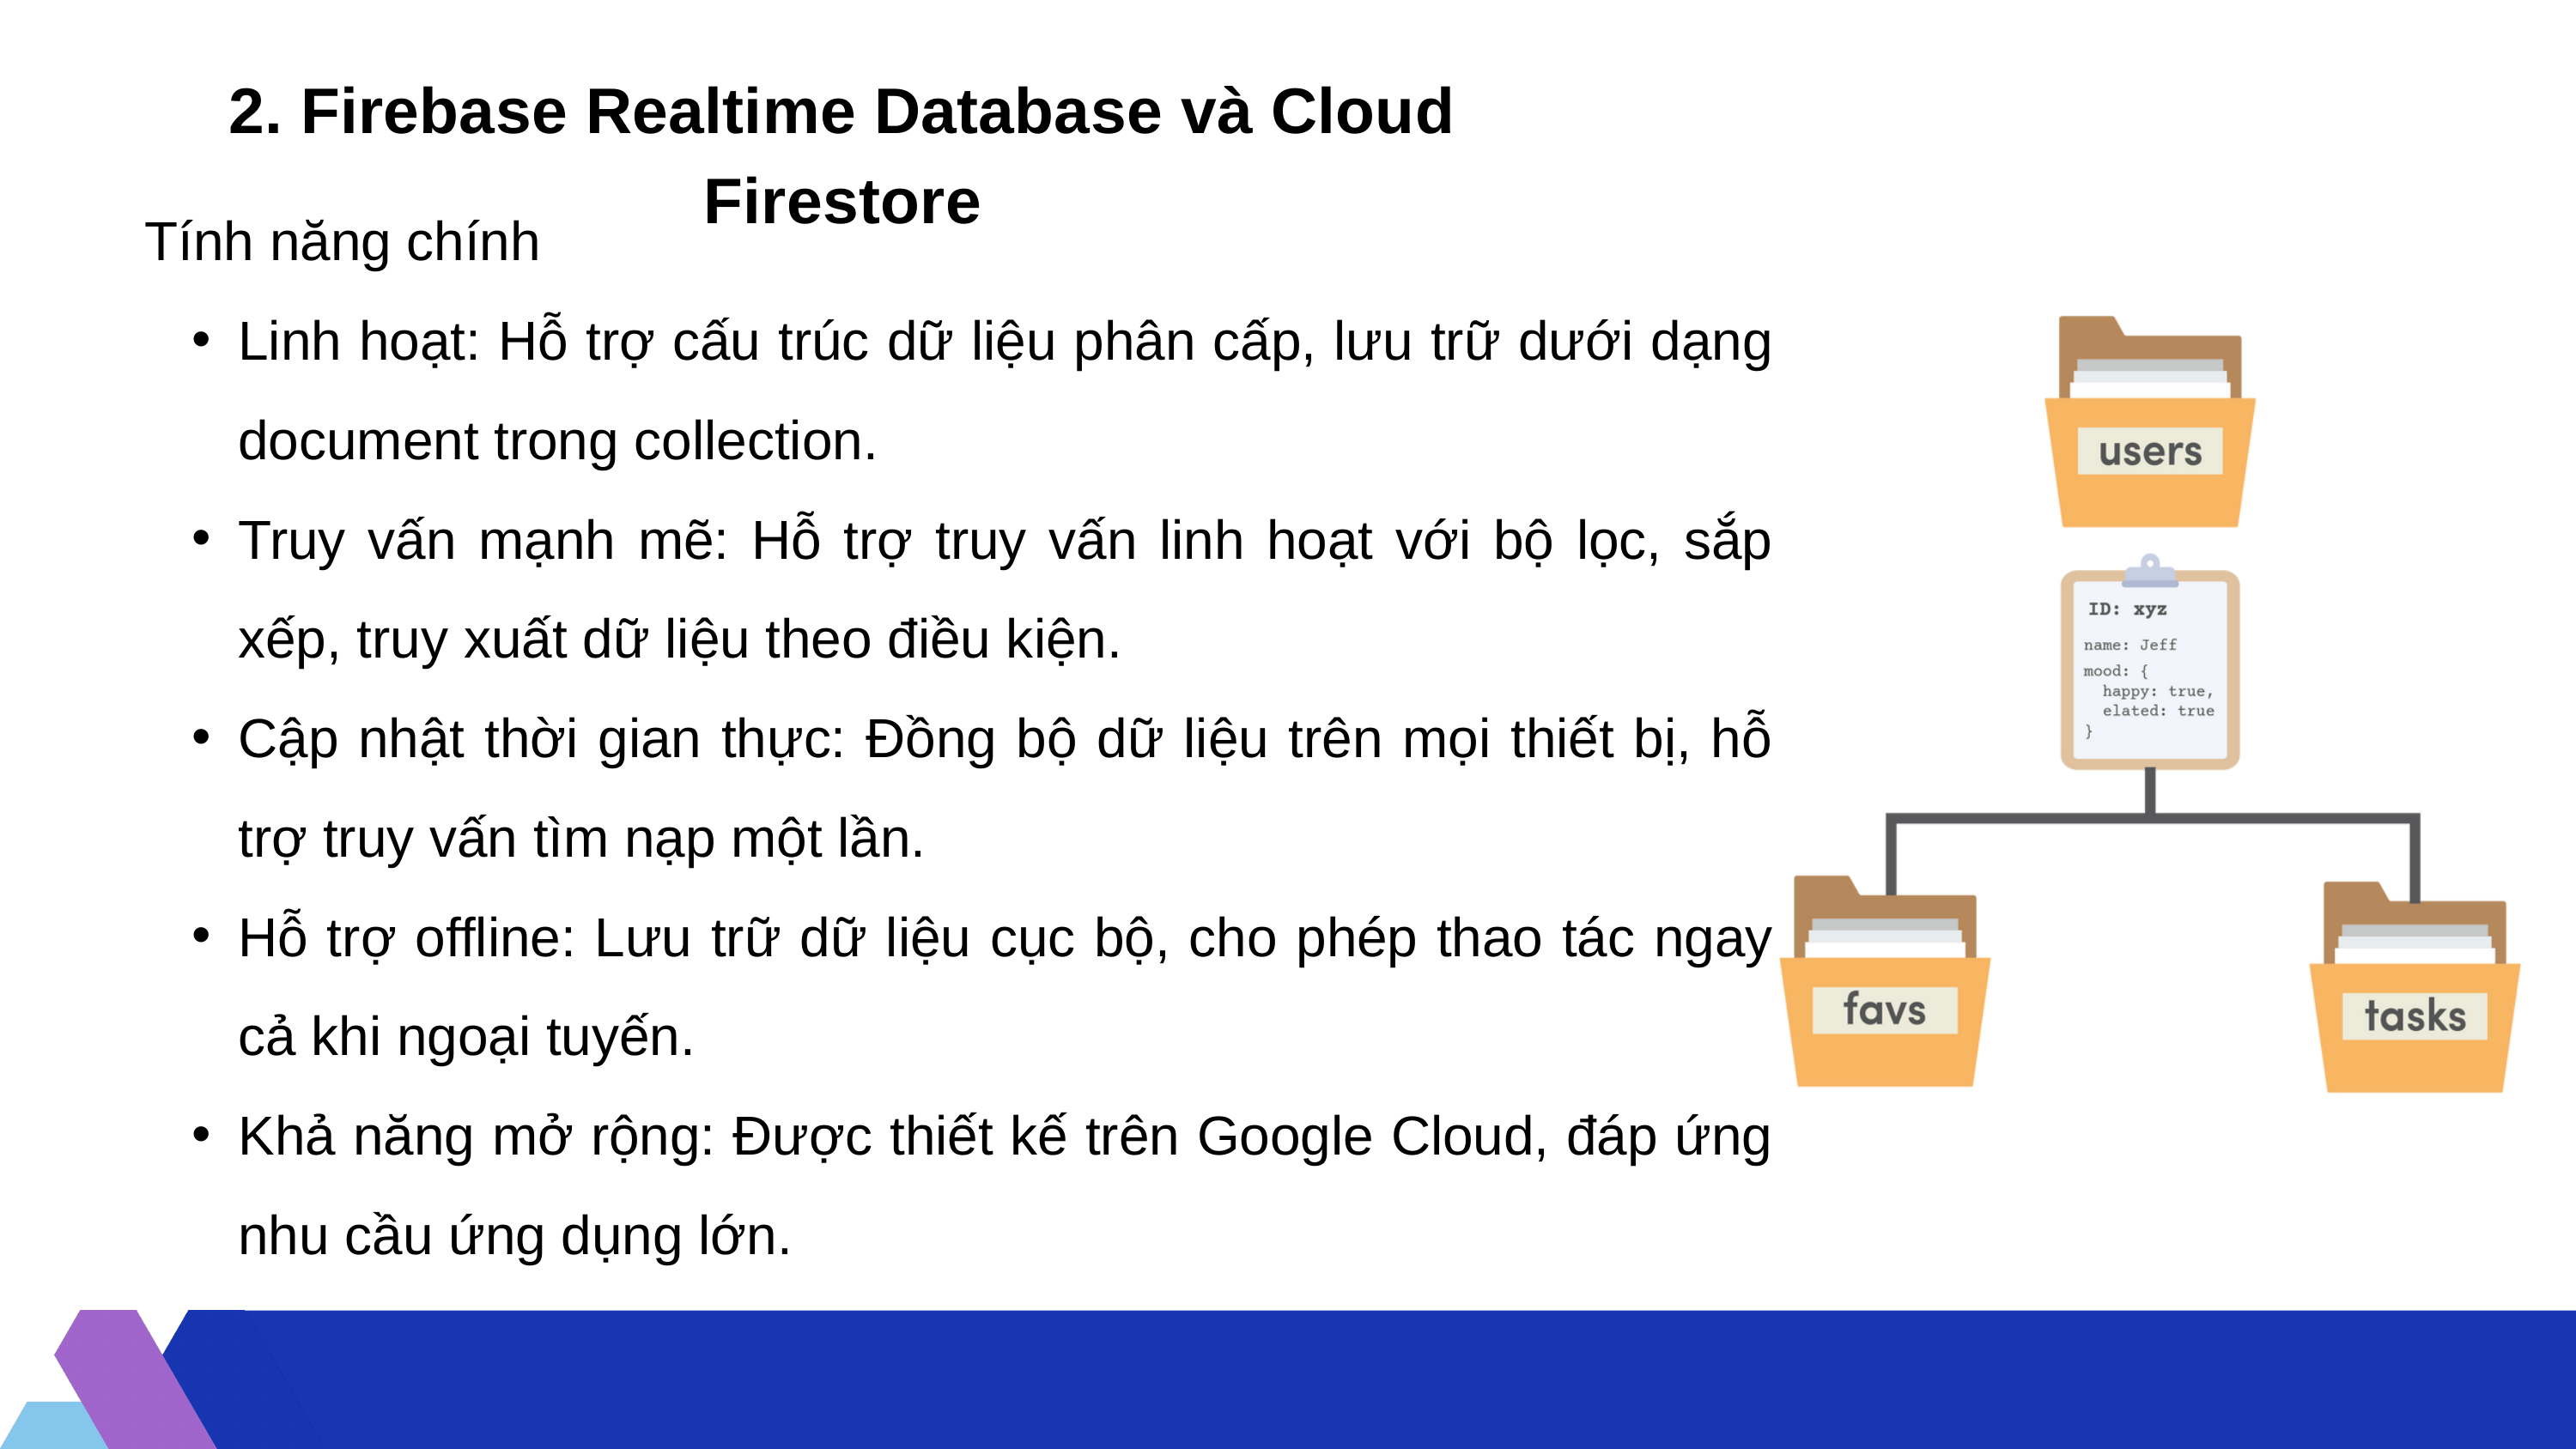

2. Firebase Realtime Database và Cloud Firestore
Tính năng chính
Linh hoạt: Hỗ trợ cấu trúc dữ liệu phân cấp, lưu trữ dưới dạng document trong collection.
Truy vấn mạnh mẽ: Hỗ trợ truy vấn linh hoạt với bộ lọc, sắp xếp, truy xuất dữ liệu theo điều kiện.
Cập nhật thời gian thực: Đồng bộ dữ liệu trên mọi thiết bị, hỗ trợ truy vấn tìm nạp một lần.
Hỗ trợ offline: Lưu trữ dữ liệu cục bộ, cho phép thao tác ngay cả khi ngoại tuyến.
Khả năng mở rộng: Được thiết kế trên Google Cloud, đáp ứng nhu cầu ứng dụng lớn.